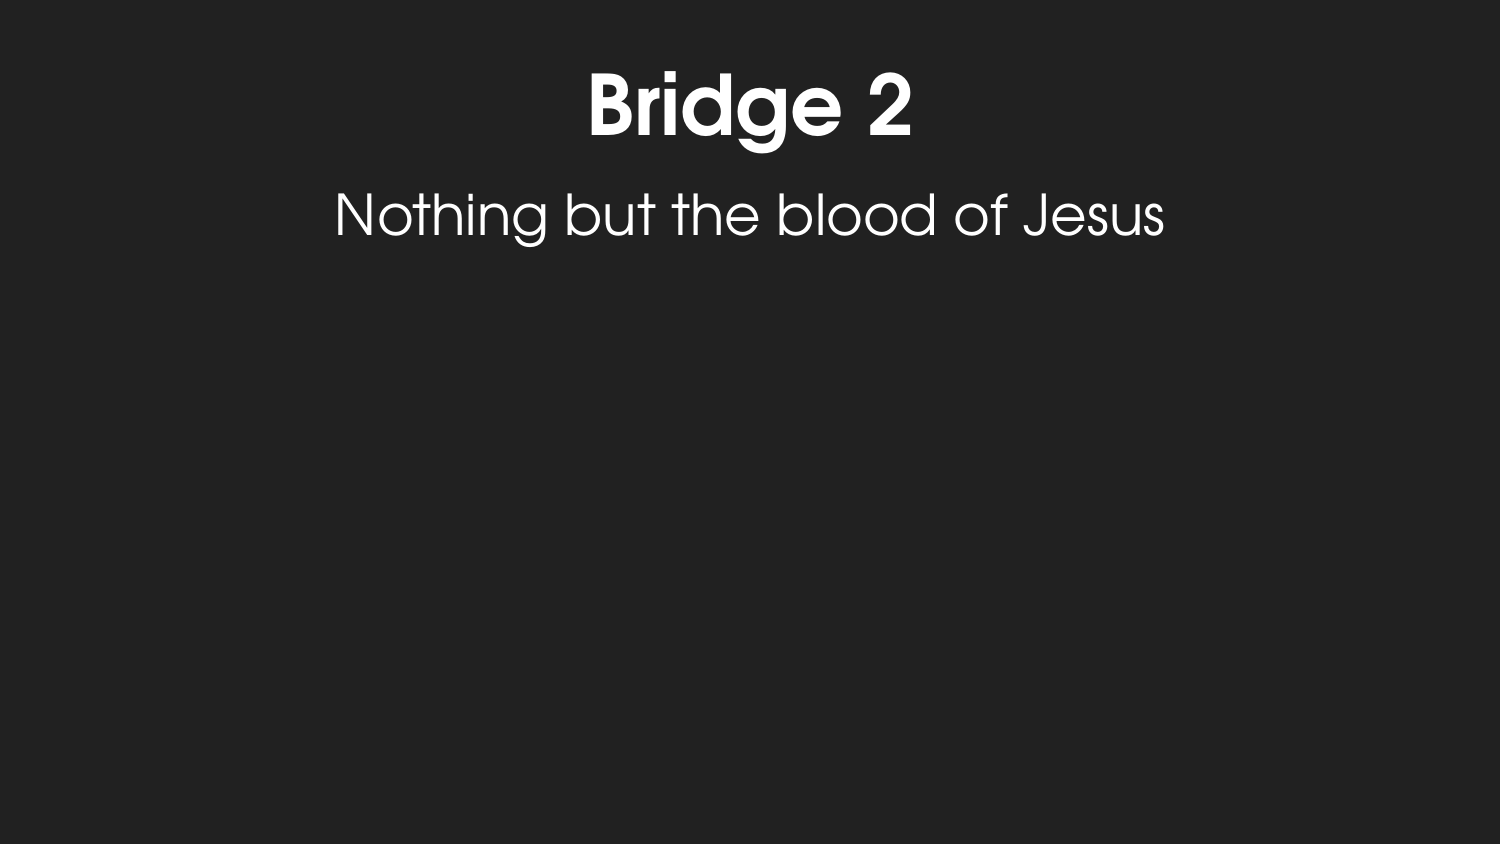

Bridge 2
Nothing but the blood of Jesus